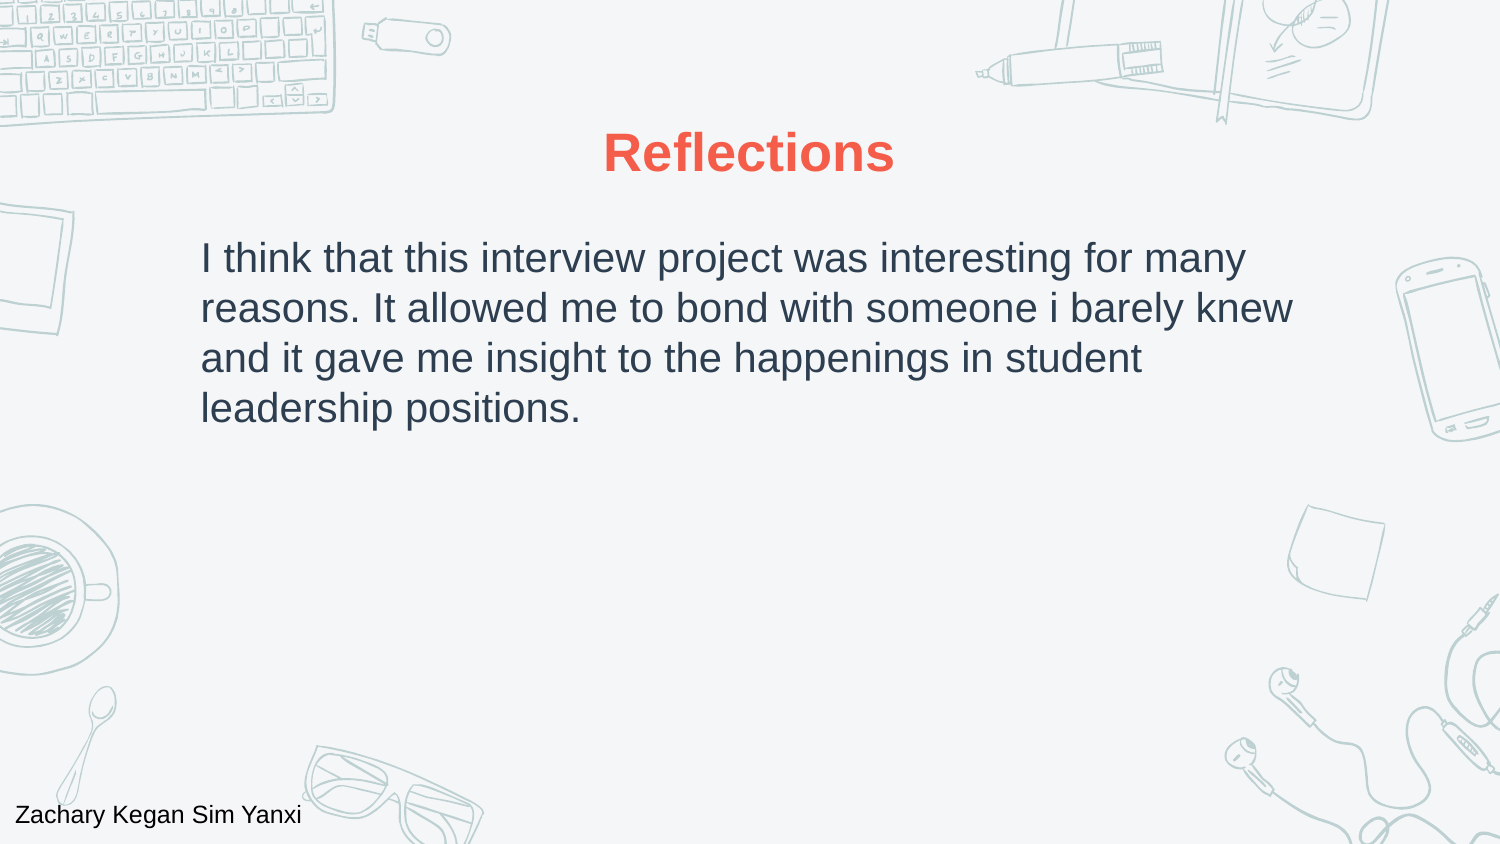

# Reflections
I think that this interview project was interesting for many reasons. It allowed me to bond with someone i barely knew and it gave me insight to the happenings in student leadership positions.
Zachary Kegan Sim Yanxi